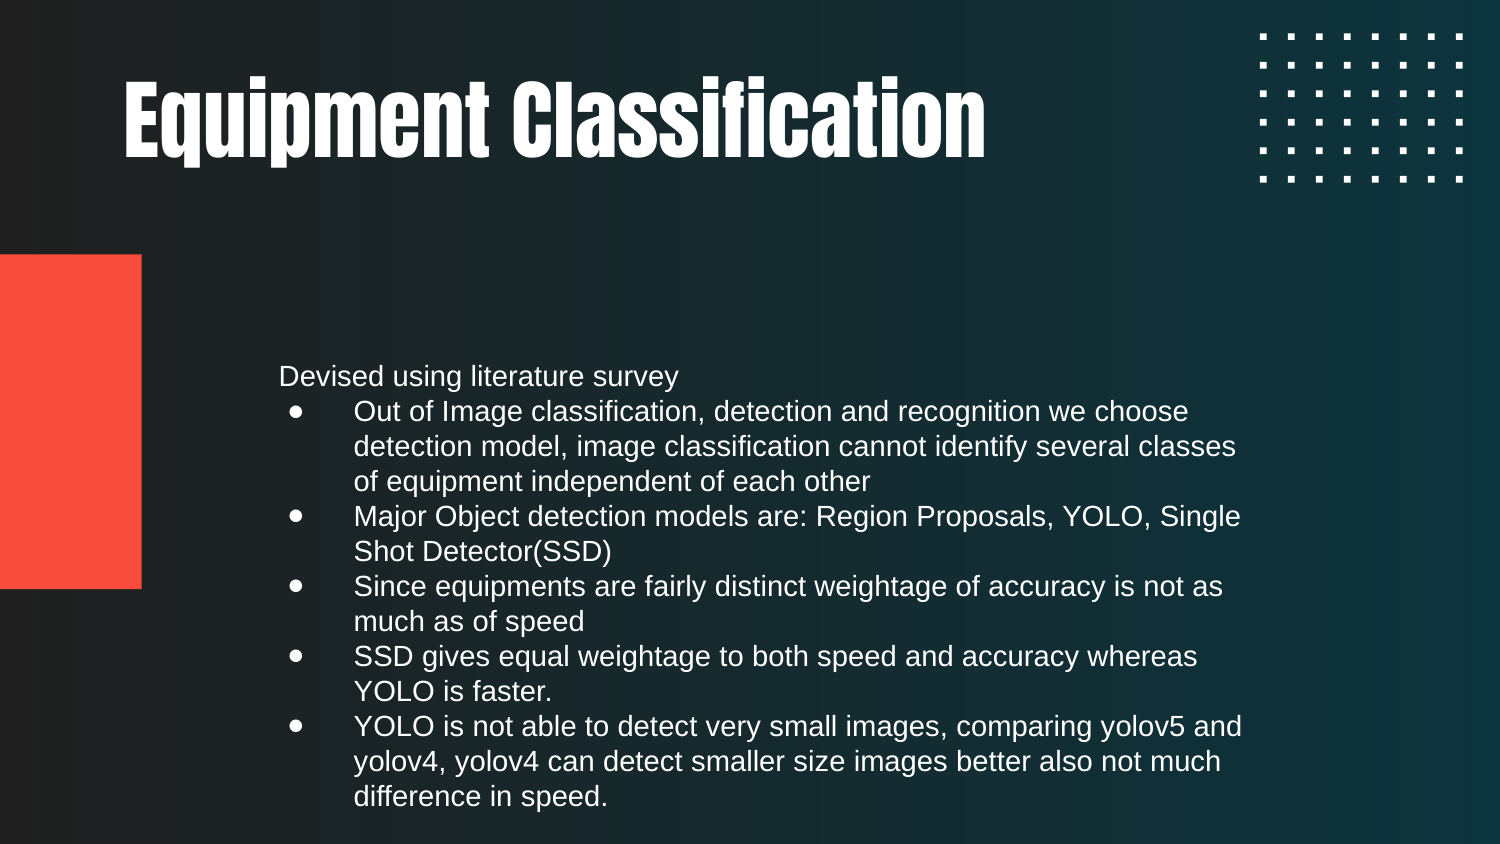

Equipment Classification

Devised using literature survey
Out of Image classification, detection and recognition we choose detection model, image classification cannot identify several classes of equipment independent of each other
Major Object detection models are: Region Proposals, YOLO, Single Shot Detector(SSD)
Since equipments are fairly distinct weightage of accuracy is not as much as of speed
SSD gives equal weightage to both speed and accuracy whereas YOLO is faster.
YOLO is not able to detect very small images, comparing yolov5 and yolov4, yolov4 can detect smaller size images better also not much difference in speed.